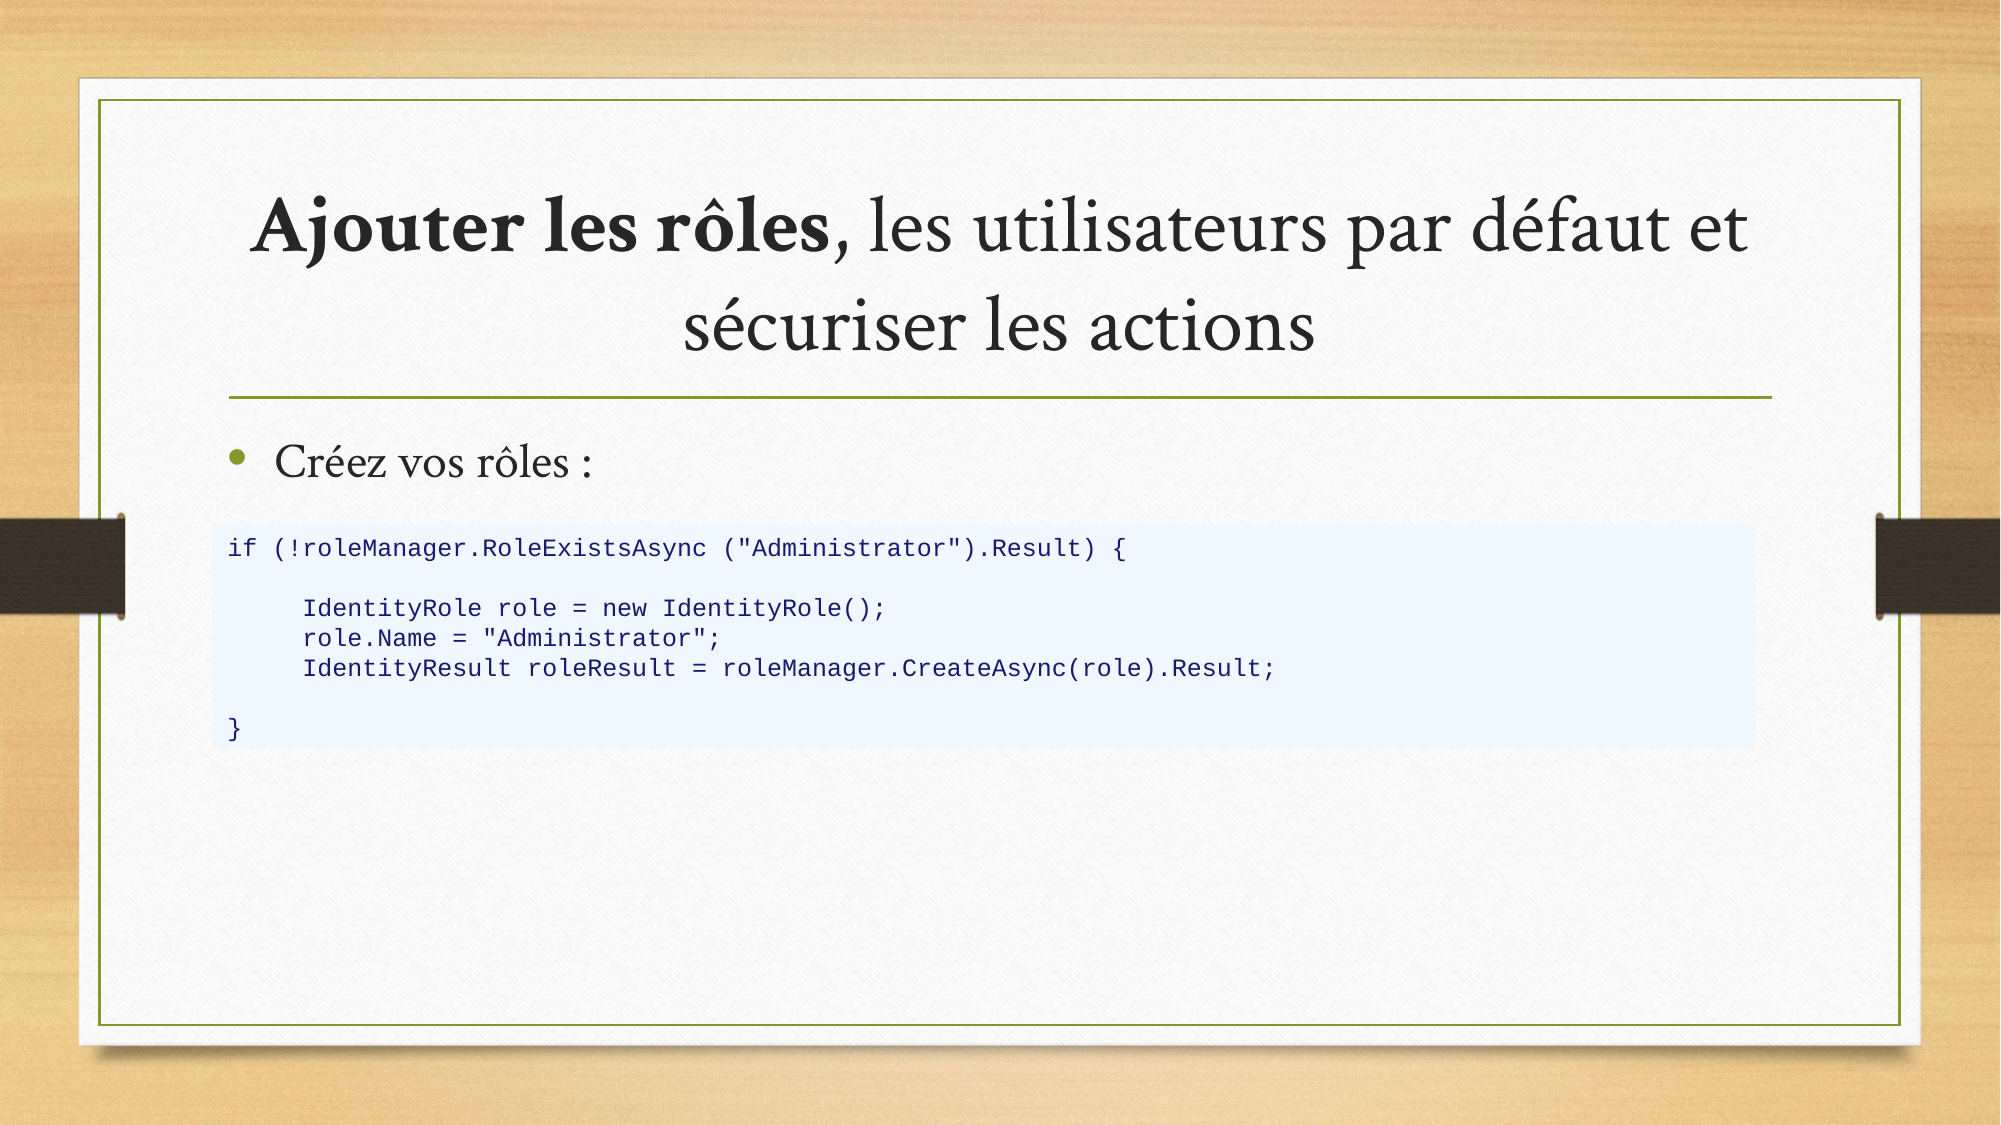

# Ajouter les rôles, les utilisateurs par défaut et sécuriser les actions
Créez vos rôles :

if (!roleManager.RoleExistsAsync ("Administrator").Result) {

IdentityRole role = new IdentityRole();
role.Name = "Administrator";
IdentityResult roleResult = roleManager.CreateAsync(role).Result;

}